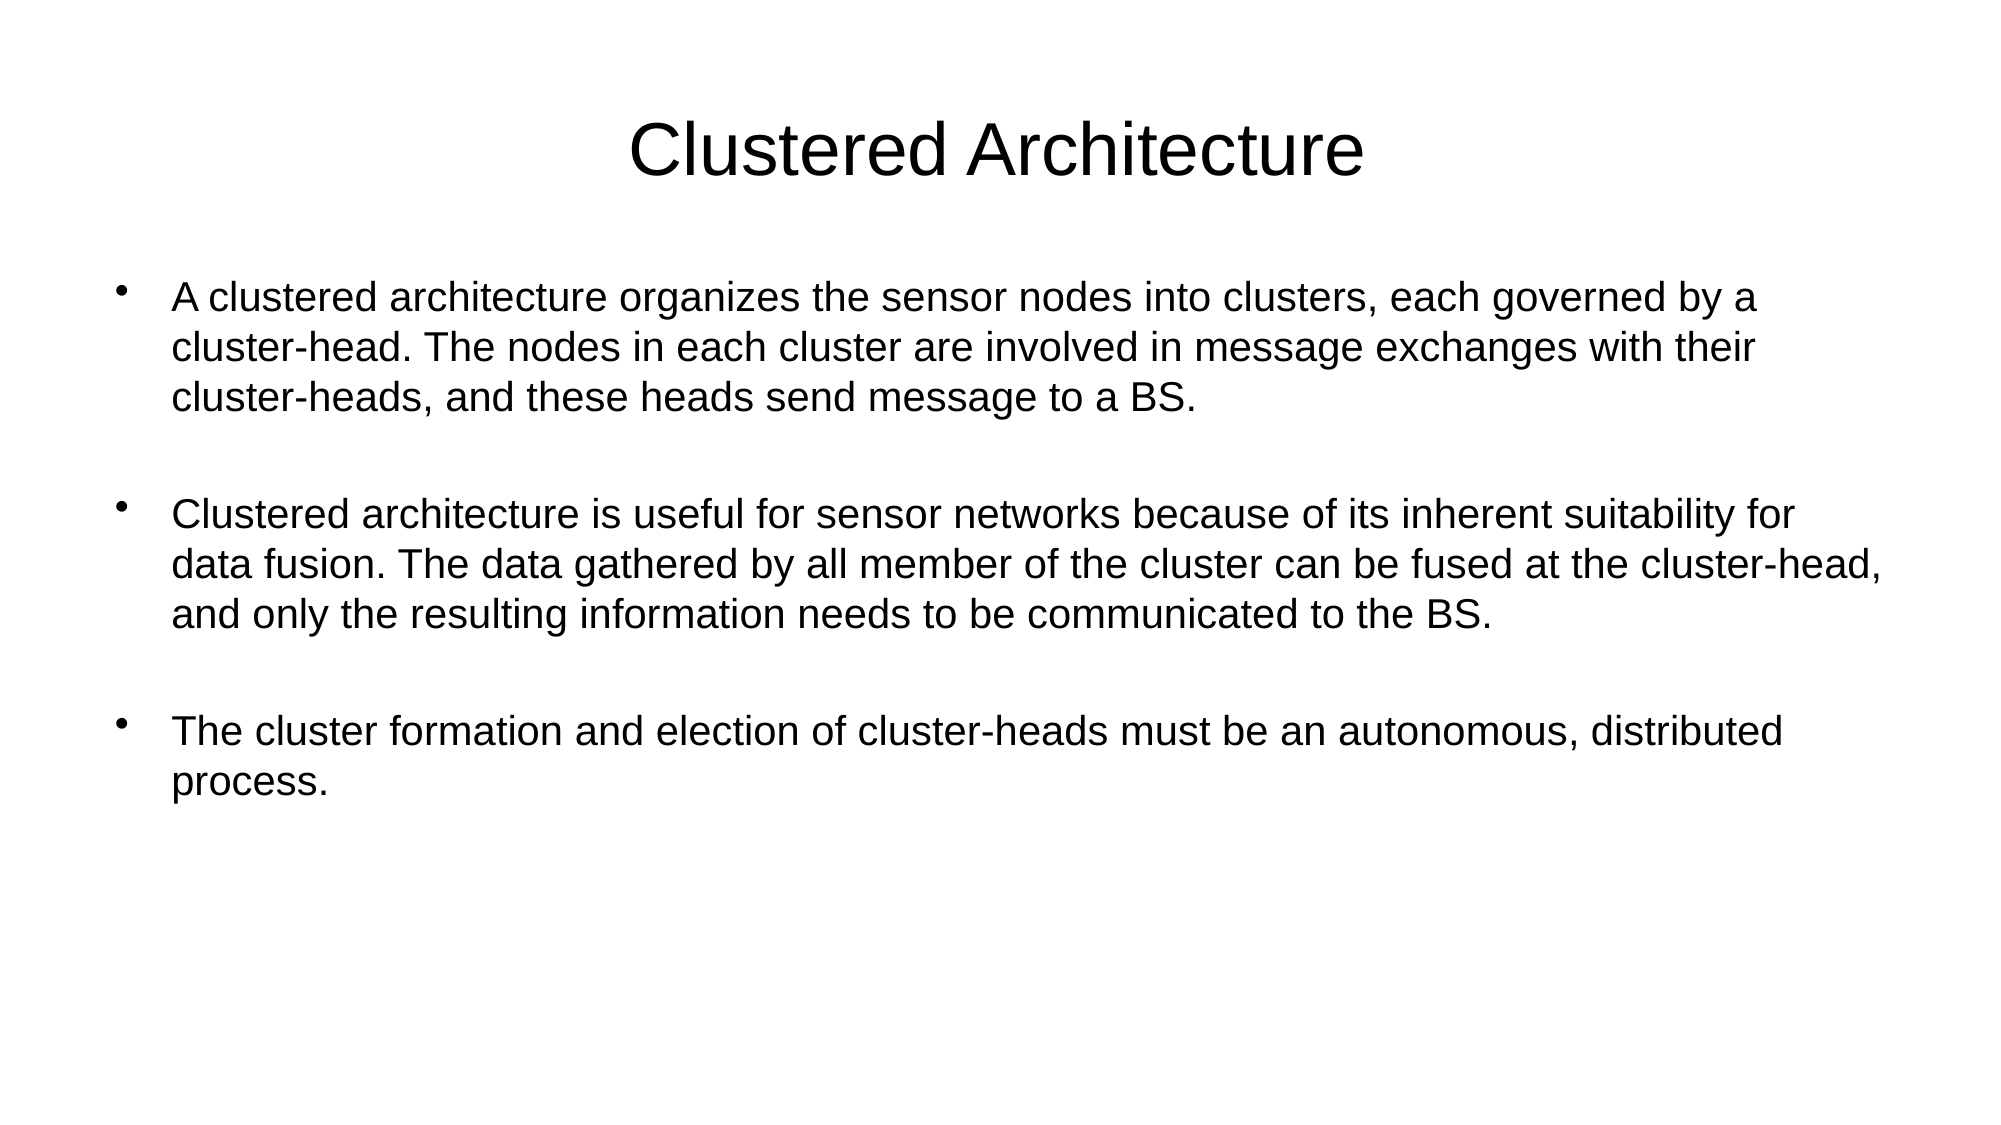

# Clustered Architecture
A clustered architecture organizes the sensor nodes into clusters, each governed by a cluster-head. The nodes in each cluster are involved in message exchanges with their cluster-heads, and these heads send message to a BS.

Clustered architecture is useful for sensor networks because of its inherent suitability for data fusion. The data gathered by all member of the cluster can be fused at the cluster-head, and only the resulting information needs to be communicated to the BS.

The cluster formation and election of cluster-heads must be an autonomous, distributed process.